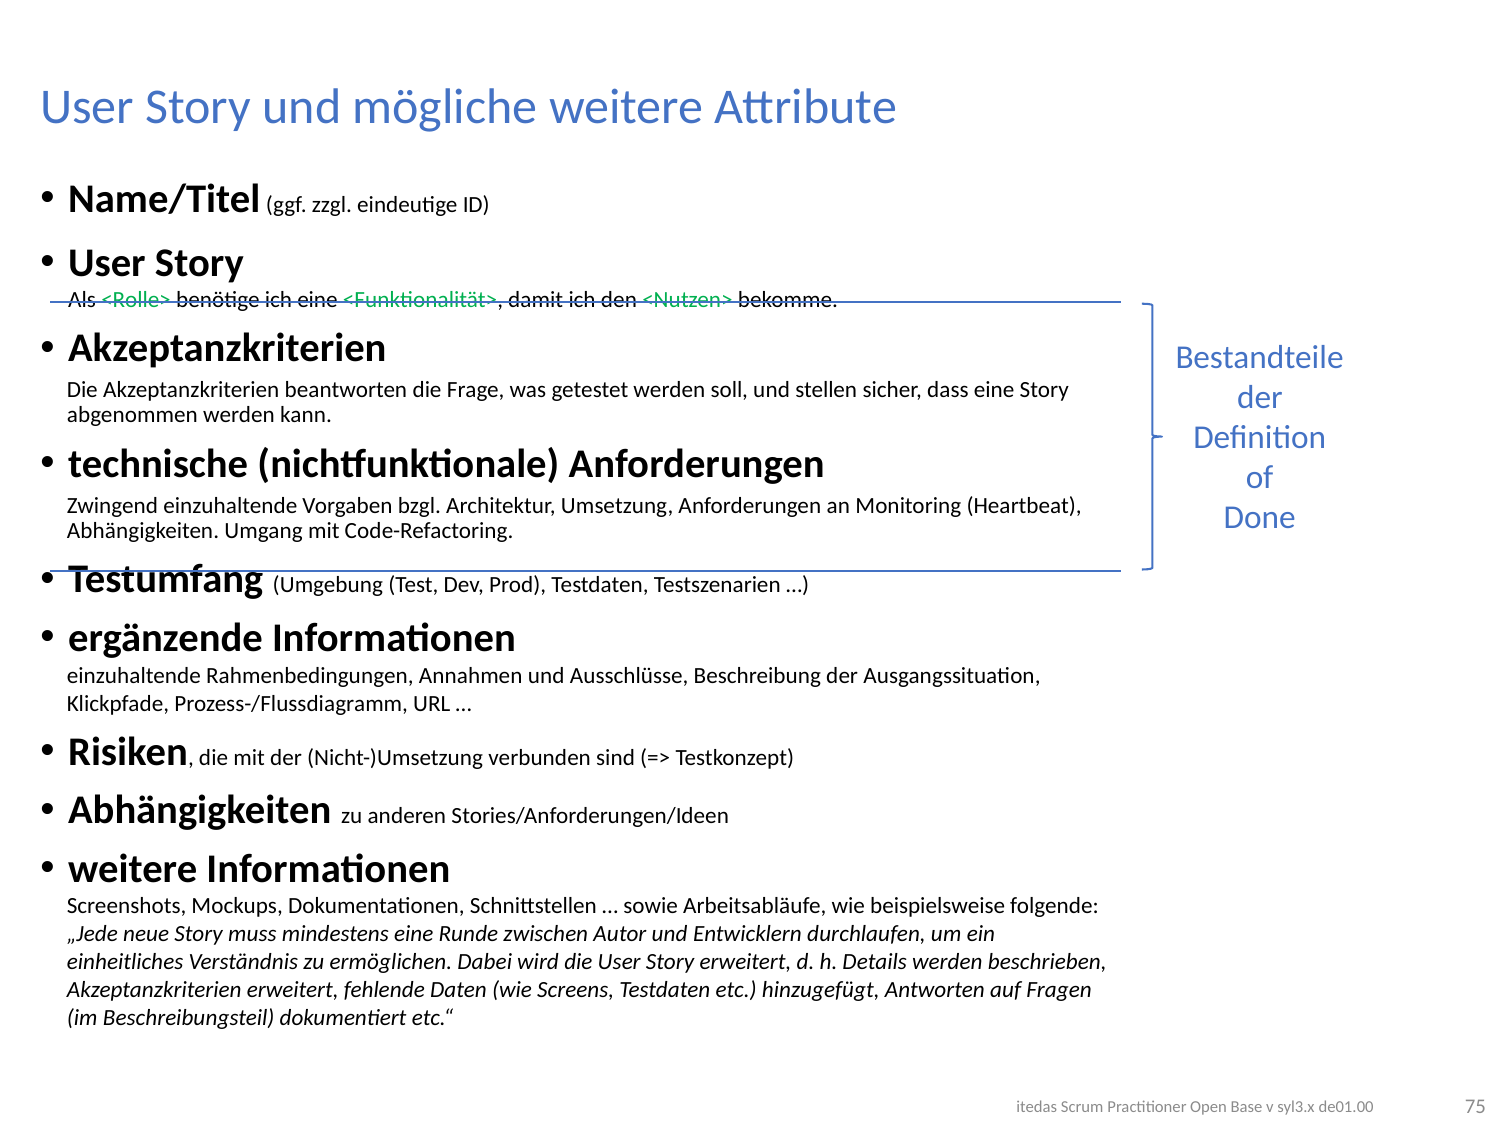

# User Story und mögliche weitere Attribute
Name/Titel (ggf. zzgl. eindeutige ID)
User Story
Als <Rolle> benötige ich eine <Funktionalität>, damit ich den <Nutzen> bekomme.
Akzeptanzkriterien
	Die Akzeptanzkriterien beantworten die Frage, was getestet werden soll, und stellen sicher, dass eine Story abgenommen werden kann.
technische (nichtfunktionale) Anforderungen
Zwingend einzuhaltende Vorgaben bzgl. Architektur, Umsetzung, Anforderungen an Monitoring (Heartbeat), Abhängigkeiten. Umgang mit Code-Refactoring.
Testumfang (Umgebung (Test, Dev, Prod), Testdaten, Testszenarien …)
ergänzende Informationen
einzuhaltende Rahmenbedingungen, Annahmen und Ausschlüsse, Beschreibung der Ausgangssituation, Klickpfade, Prozess-/Flussdiagramm, URL …
Risiken, die mit der (Nicht-)Umsetzung verbunden sind (=> Testkonzept)
Abhängigkeiten zu anderen Stories/Anforderungen/Ideen
weitere Informationen
Screenshots, Mockups, Dokumentationen, Schnittstellen … sowie Arbeitsabläufe, wie beispielsweise folgende:
„Jede neue Story muss mindestens eine Runde zwischen Autor und Entwicklern durchlaufen, um ein einheitliches Verständnis zu ermöglichen. Dabei wird die User Story erweitert, d. h. Details werden beschrieben, Akzeptanzkriterien erweitert, fehlende Daten (wie Screens, Testdaten etc.) hinzugefügt, Antworten auf Fragen (im Beschreibungsteil) dokumentiert etc.“

Bestandteile der
Definition
of
Done
75

itedas Scrum Practitioner Open Base v syl3.x de01.00